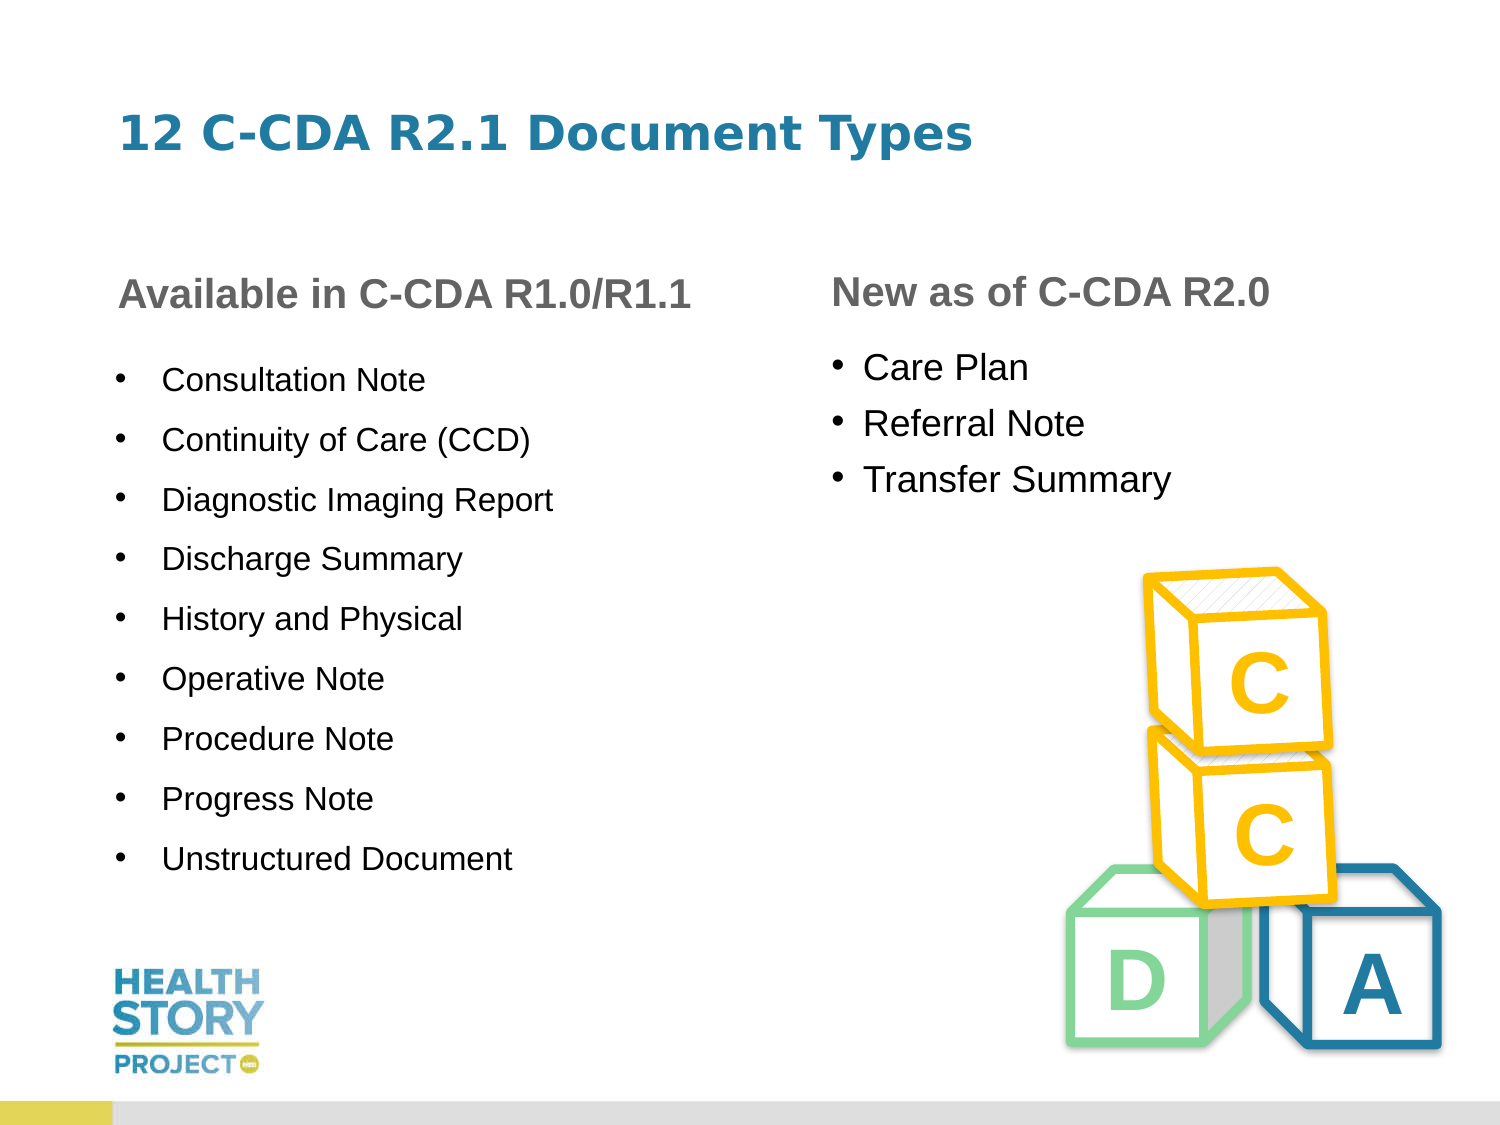

# 12 C-CDA R2.1 Document Types
Available in C-CDA R1.0/R1.1

New as of C-CDA R2.0
Consultation Note
Continuity of Care (CCD)
Diagnostic Imaging Report
Discharge Summary
History and Physical
Operative Note
Procedure Note
Progress Note
Unstructured Document
Care Plan
Referral Note
Transfer Summary

C

C

D
A